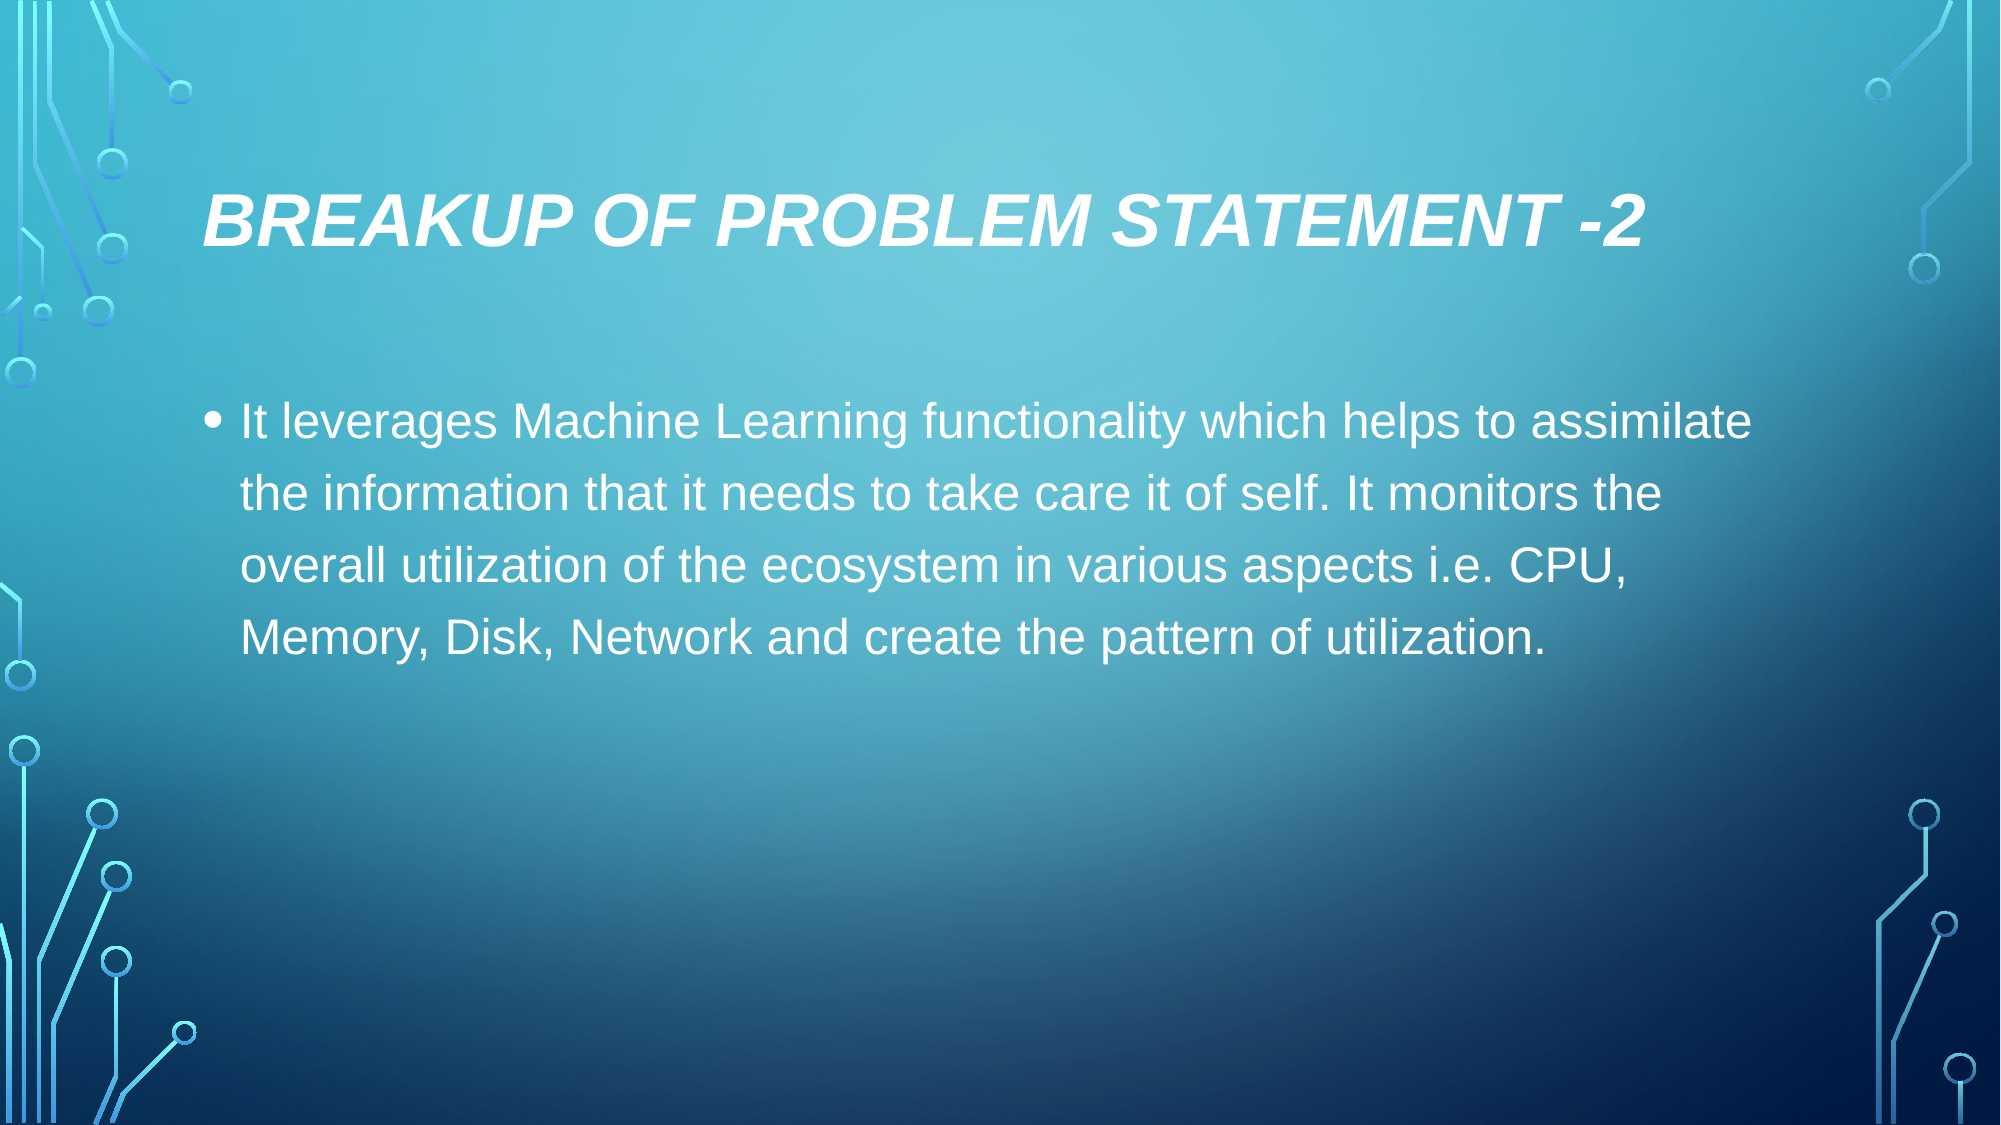

# Breakup of Problem Statement -2
It leverages Machine Learning functionality which helps to assimilate the information that it needs to take care it of self. It monitors the overall utilization of the ecosystem in various aspects i.e. CPU, Memory, Disk, Network and create the pattern of utilization.